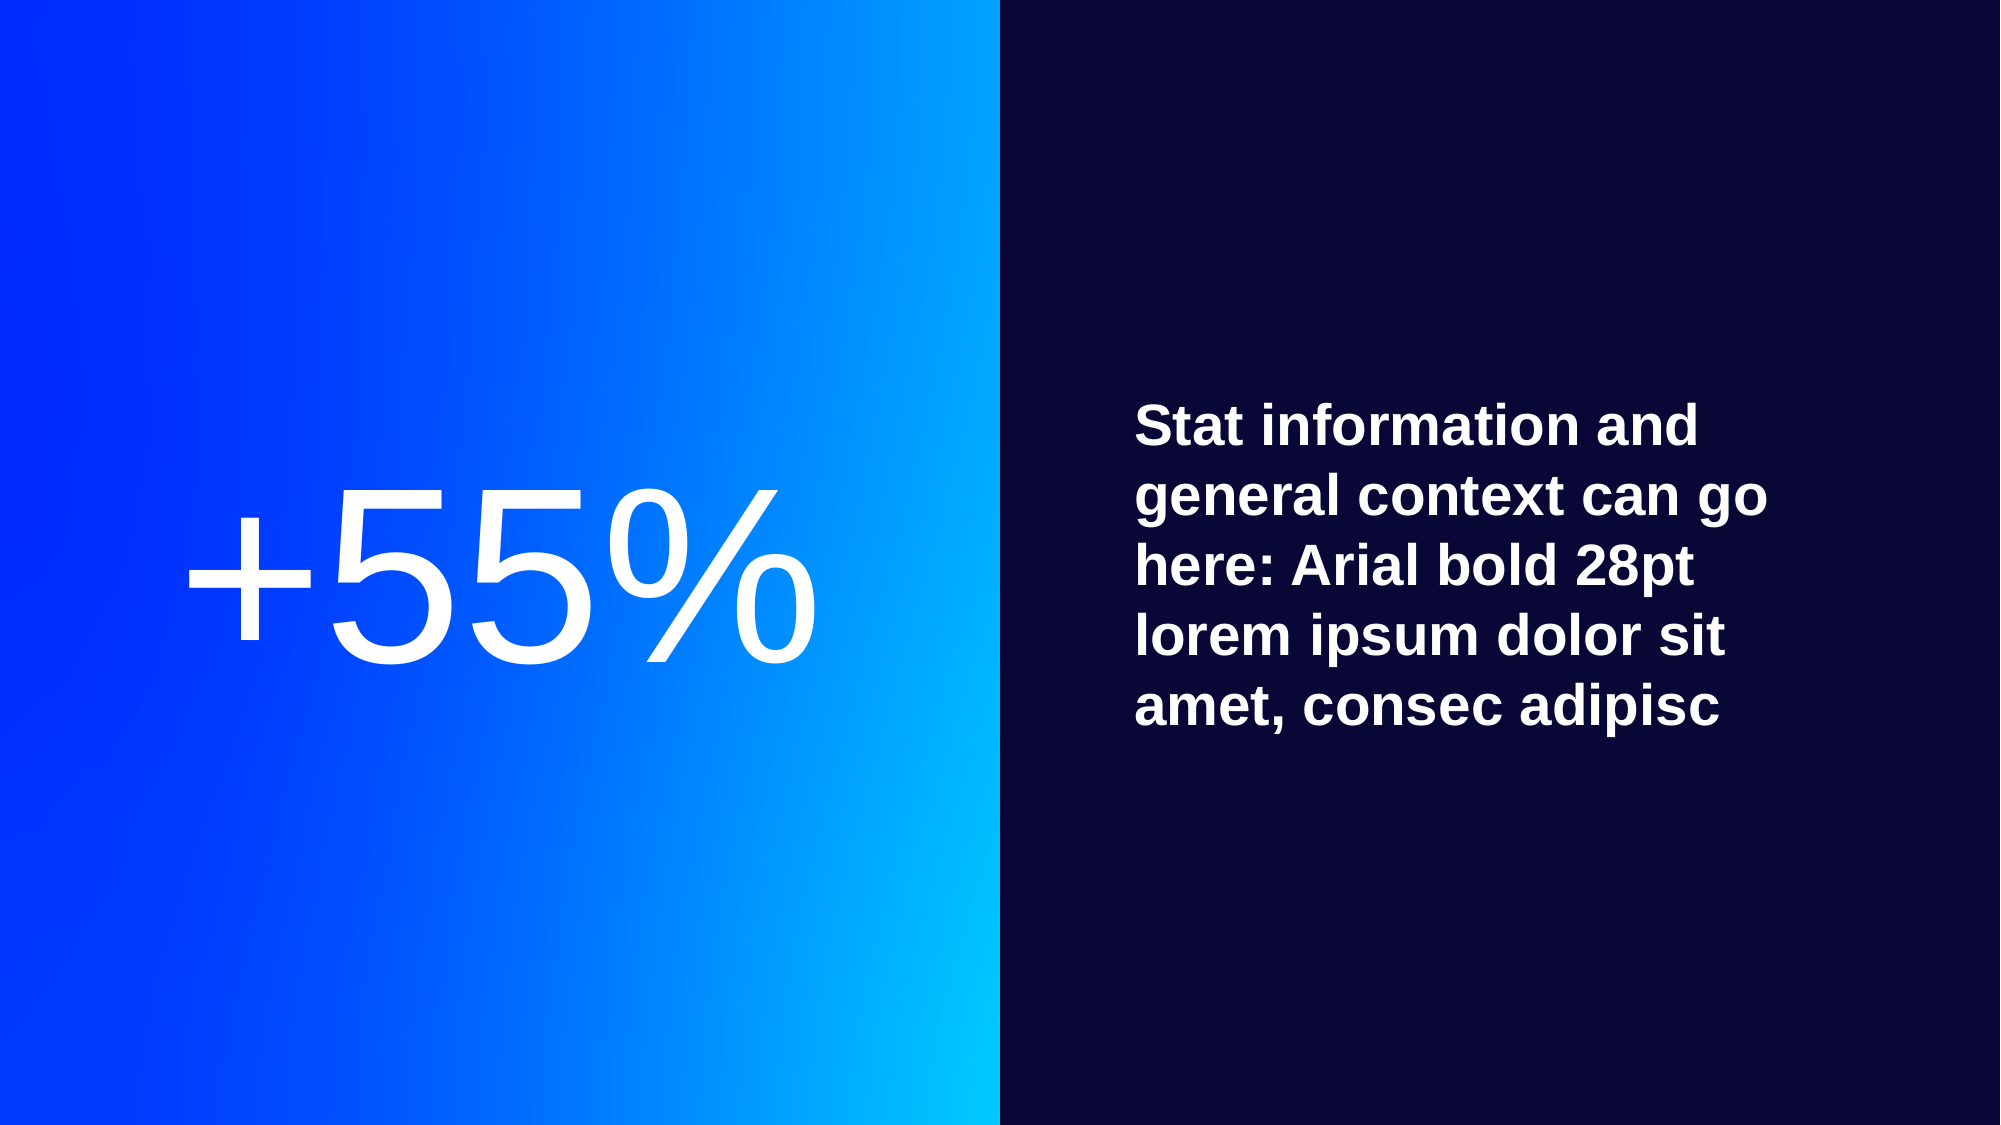

+55%
Stat information and general context can go here: Arial bold 28pt lorem ipsum dolor sit amet, consec adipisc